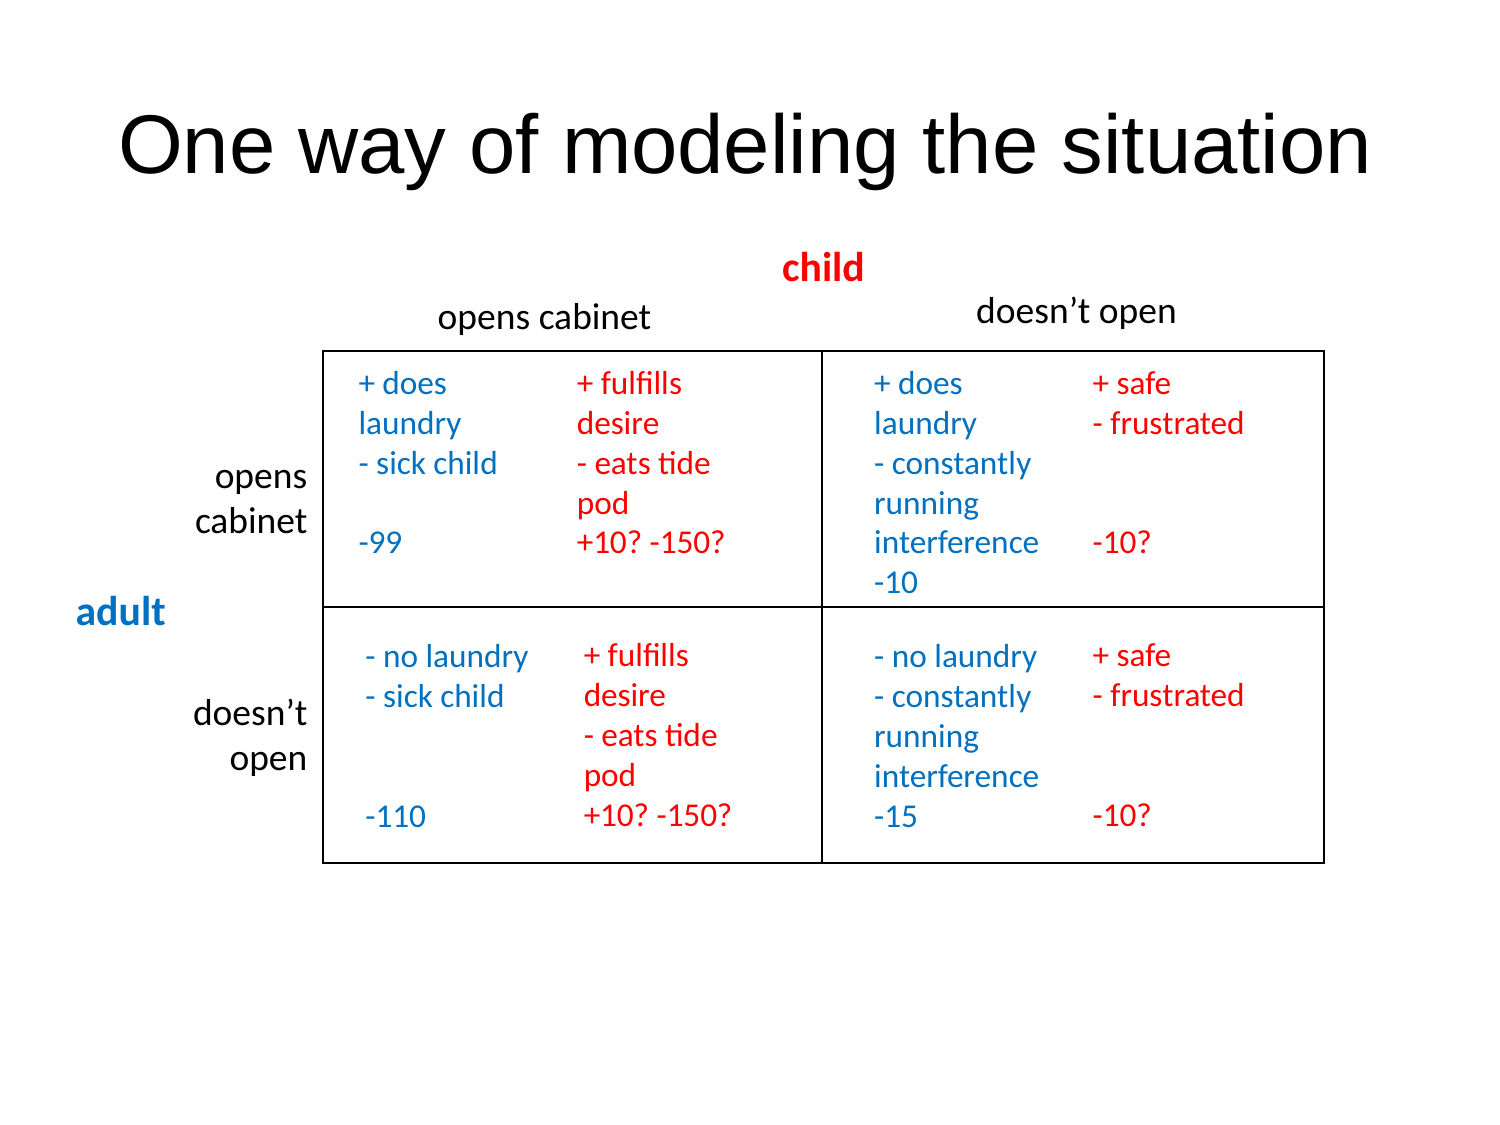

# One way of modeling the situation
child
doesn’t open
opens cabinet
|  |  |
| --- | --- |
|  |  |
+ does laundry
- sick child

-99
+ fulfills desire
- eats tide pod
+10? -150?
+ does laundry
- constantly running interference
-10
+ safe
- frustrated

-10?
opens
cabinet
adult
+ fulfills desire
- eats tide pod
+10? -150?
+ safe
- frustrated

-10?
- no laundry
- sick child

-110
- no laundry
- constantly running interference
-15
doesn’t
open